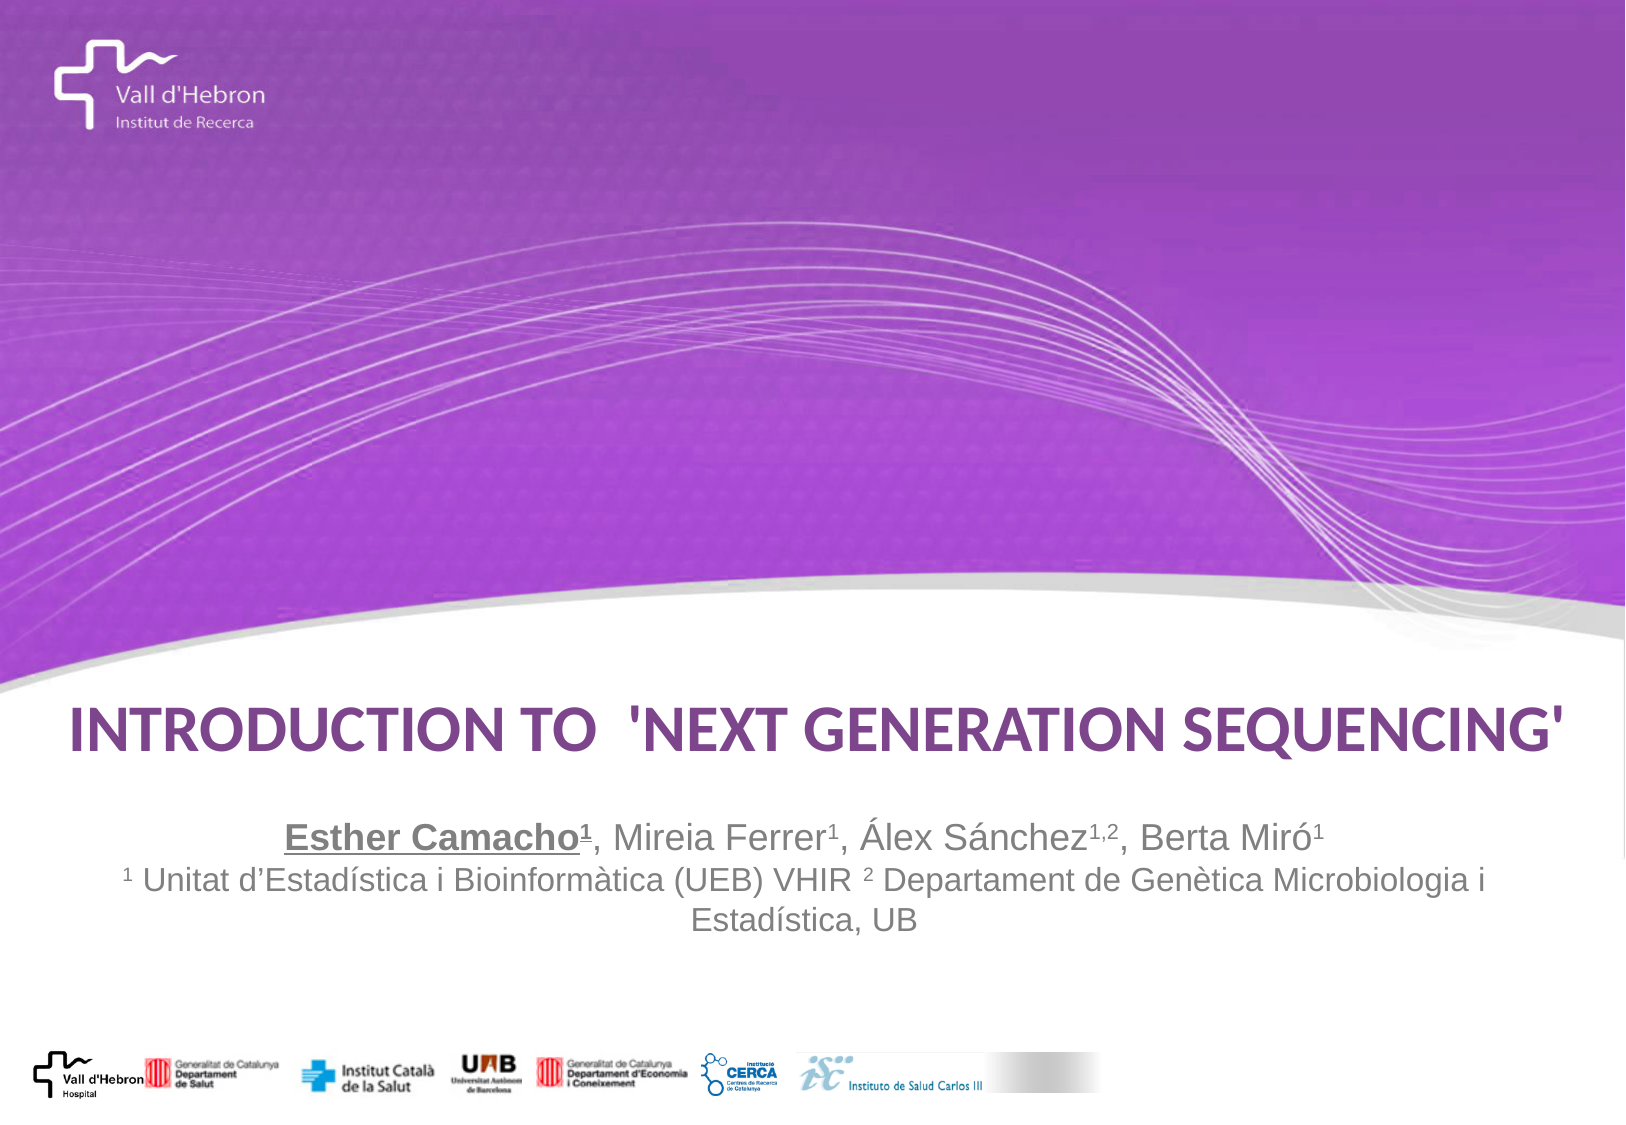

INTRODUCTION TO  'NEXT GENERATION SEQUENCING'
Esther Camacho1, Mireia Ferrer1, Álex Sánchez1,2, Berta Miró1
1 Unitat d’Estadística i Bioinformàtica (UEB) VHIR 2 Departament de Genètica Microbiologia i Estadística, UB